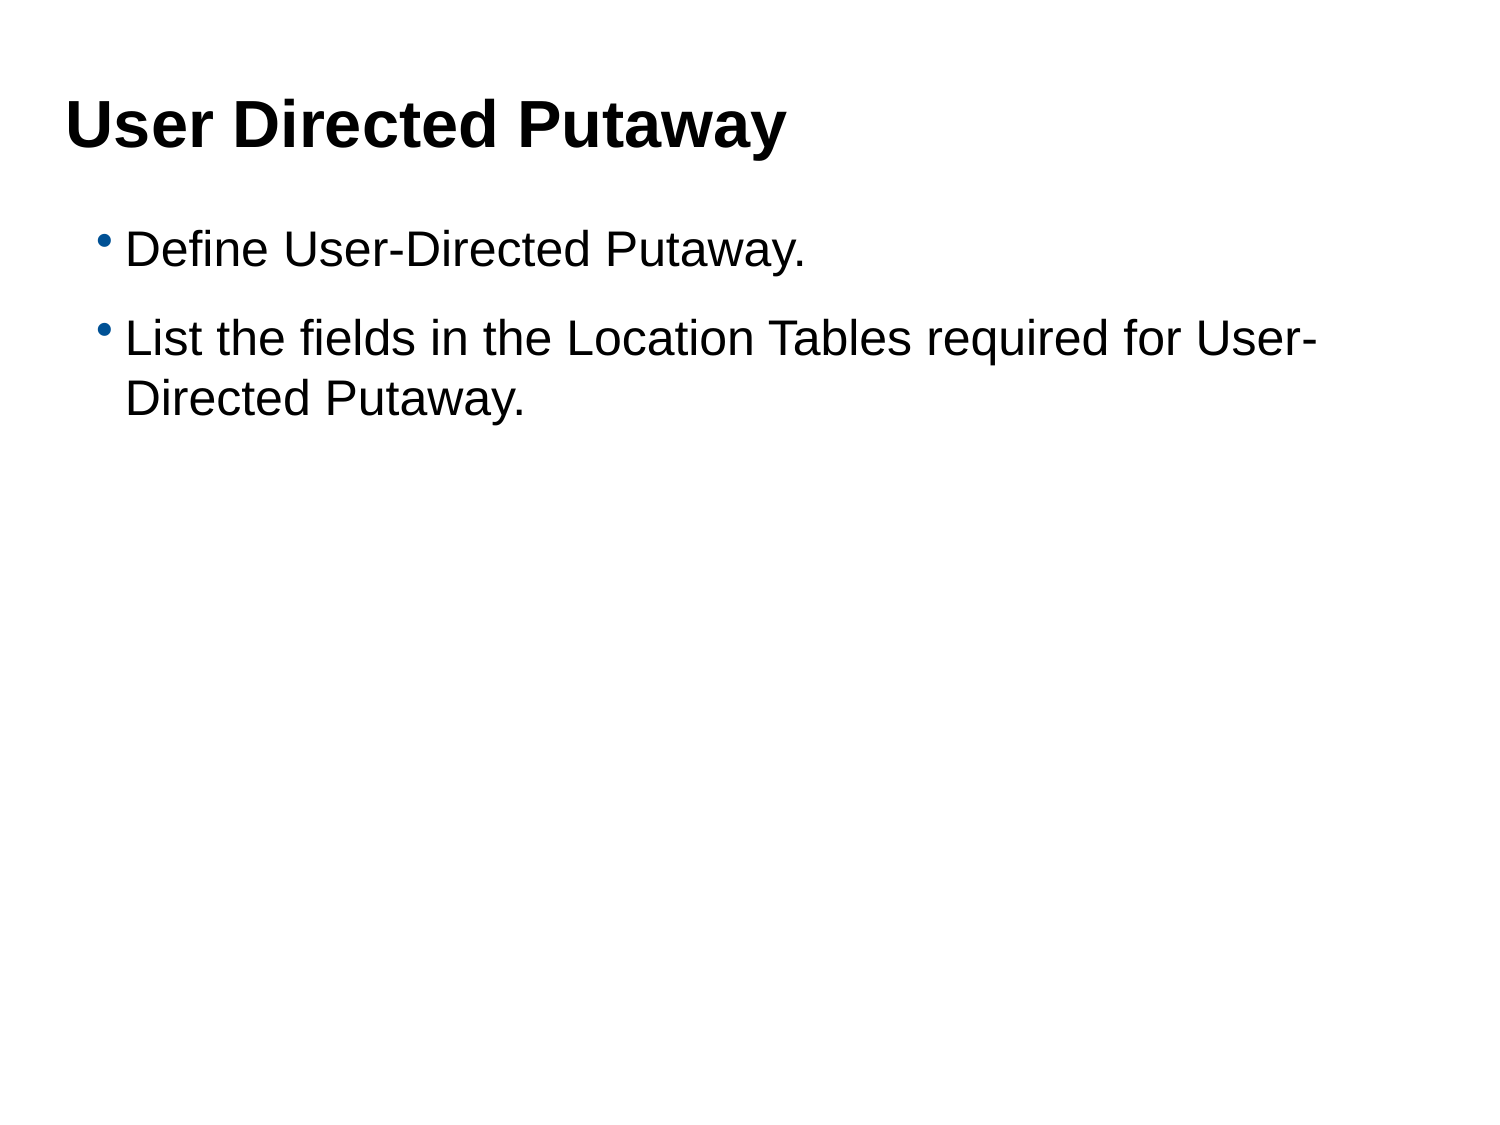

# User Directed Putaway
Define User-Directed Putaway.
List the fields in the Location Tables required for User-Directed Putaway.